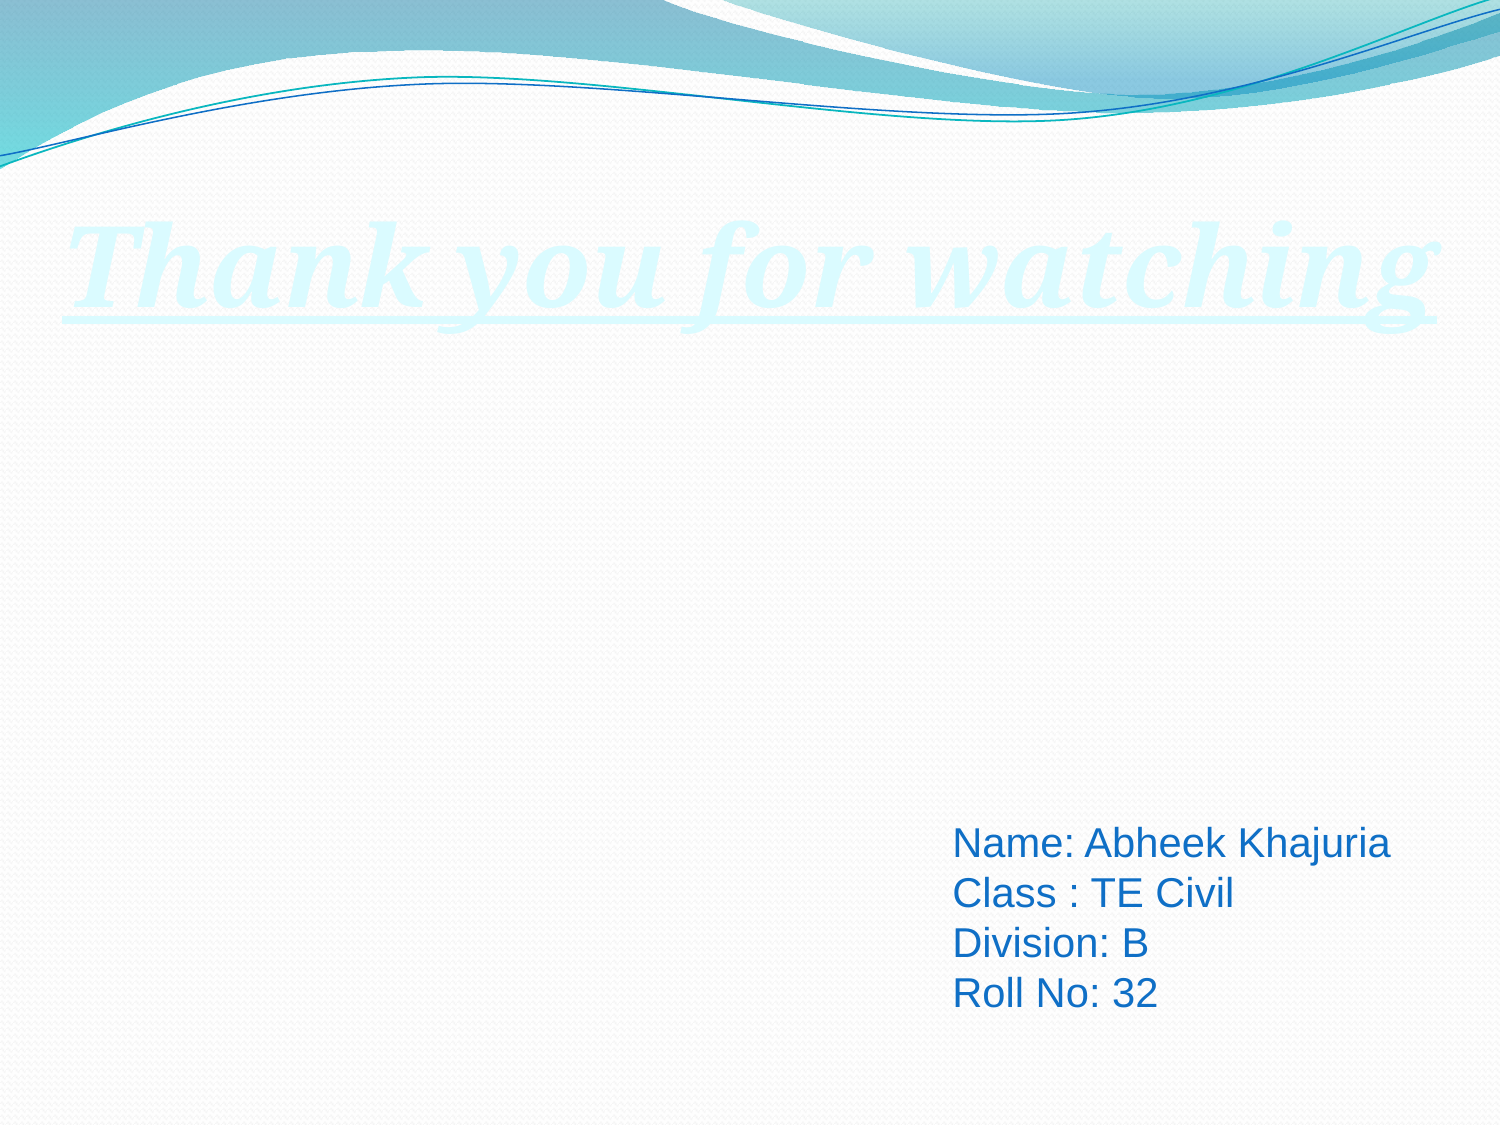

Thank you for watching
Name: Abheek Khajuria
Class : TE Civil
Division: B
Roll No: 32